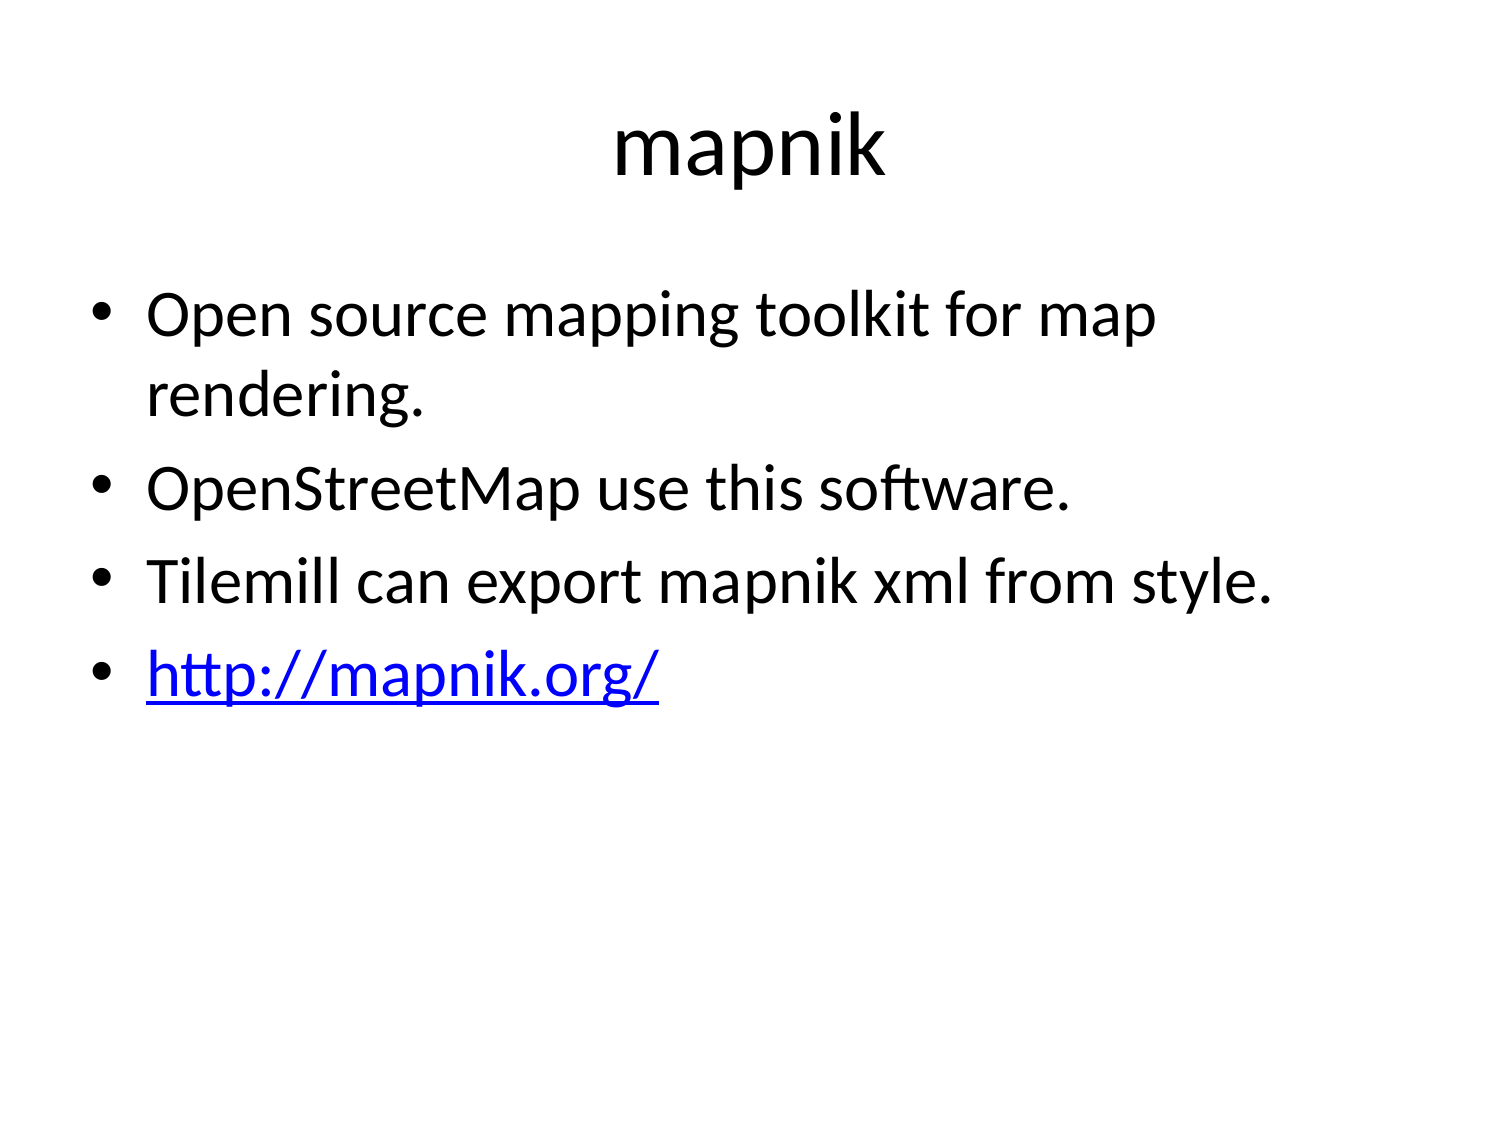

# mapnik
Open source mapping toolkit for map rendering.
OpenStreetMap use this software.
Tilemill can export mapnik xml from style.
http://mapnik.org/